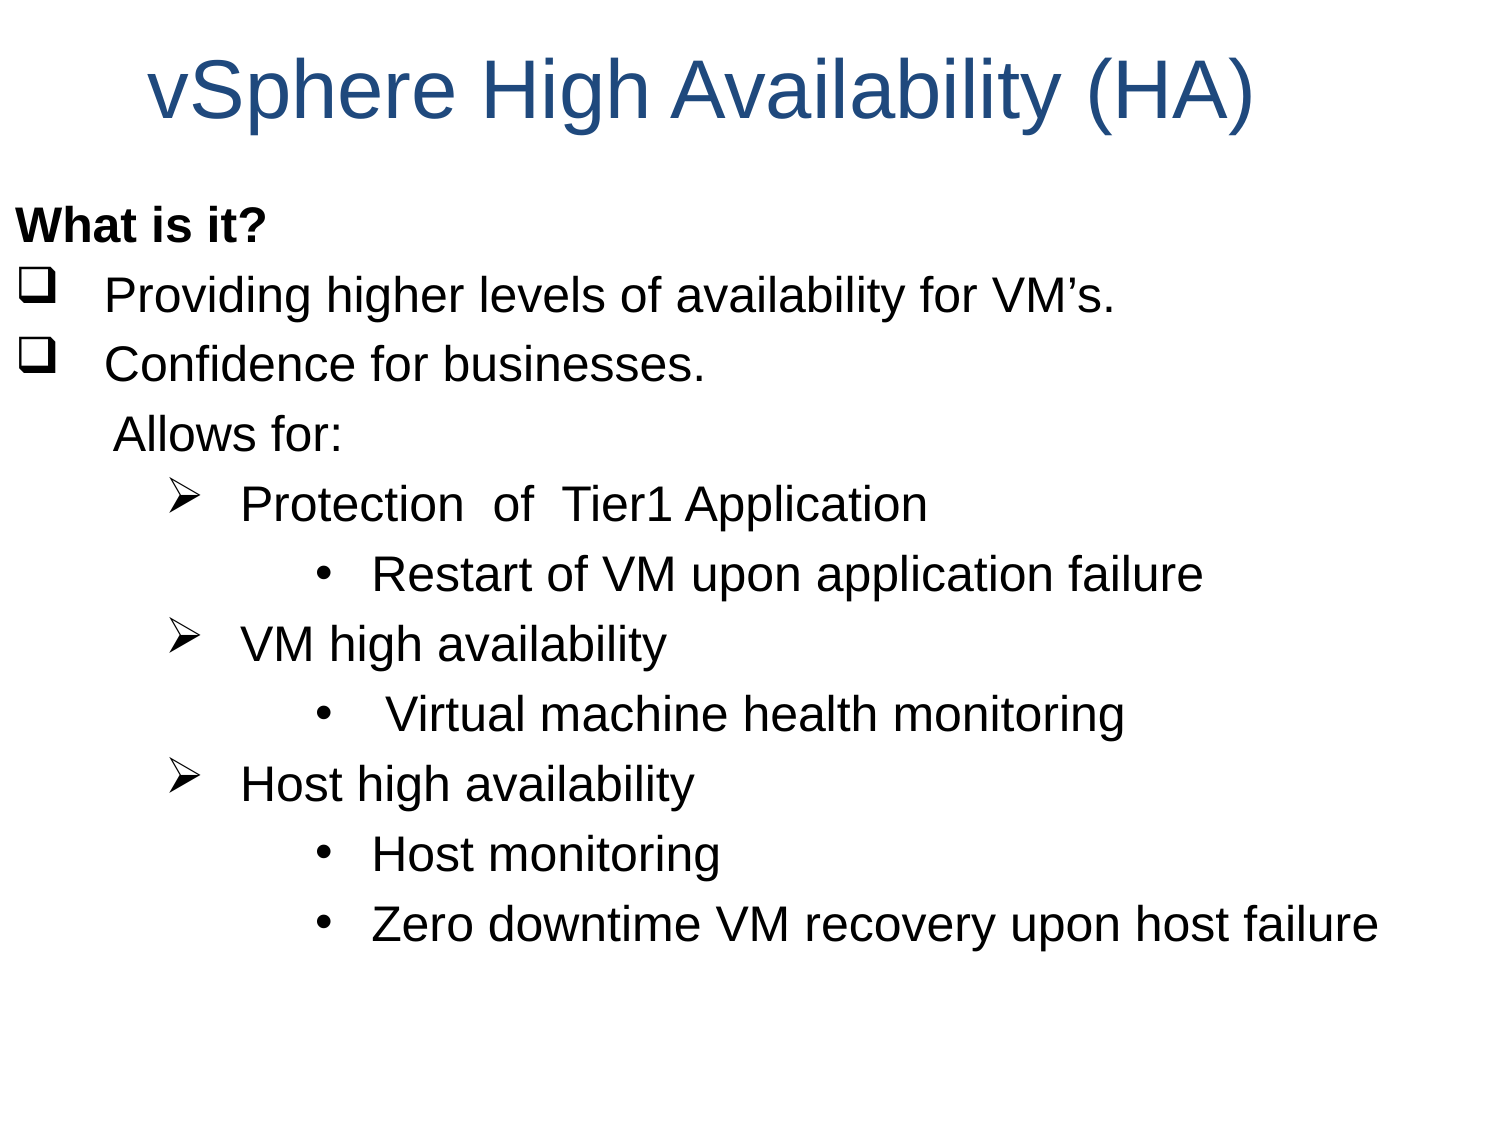

# vSphere High Availability (HA)
What is it?
 Providing higher levels of availability for VM’s.
 Confidence for businesses.
       Allows for:
Protection  of  Tier1 Application
Restart of VM upon application failure
VM high availability
 Virtual machine health monitoring
Host high availability
Host monitoring
Zero downtime VM recovery upon host failure